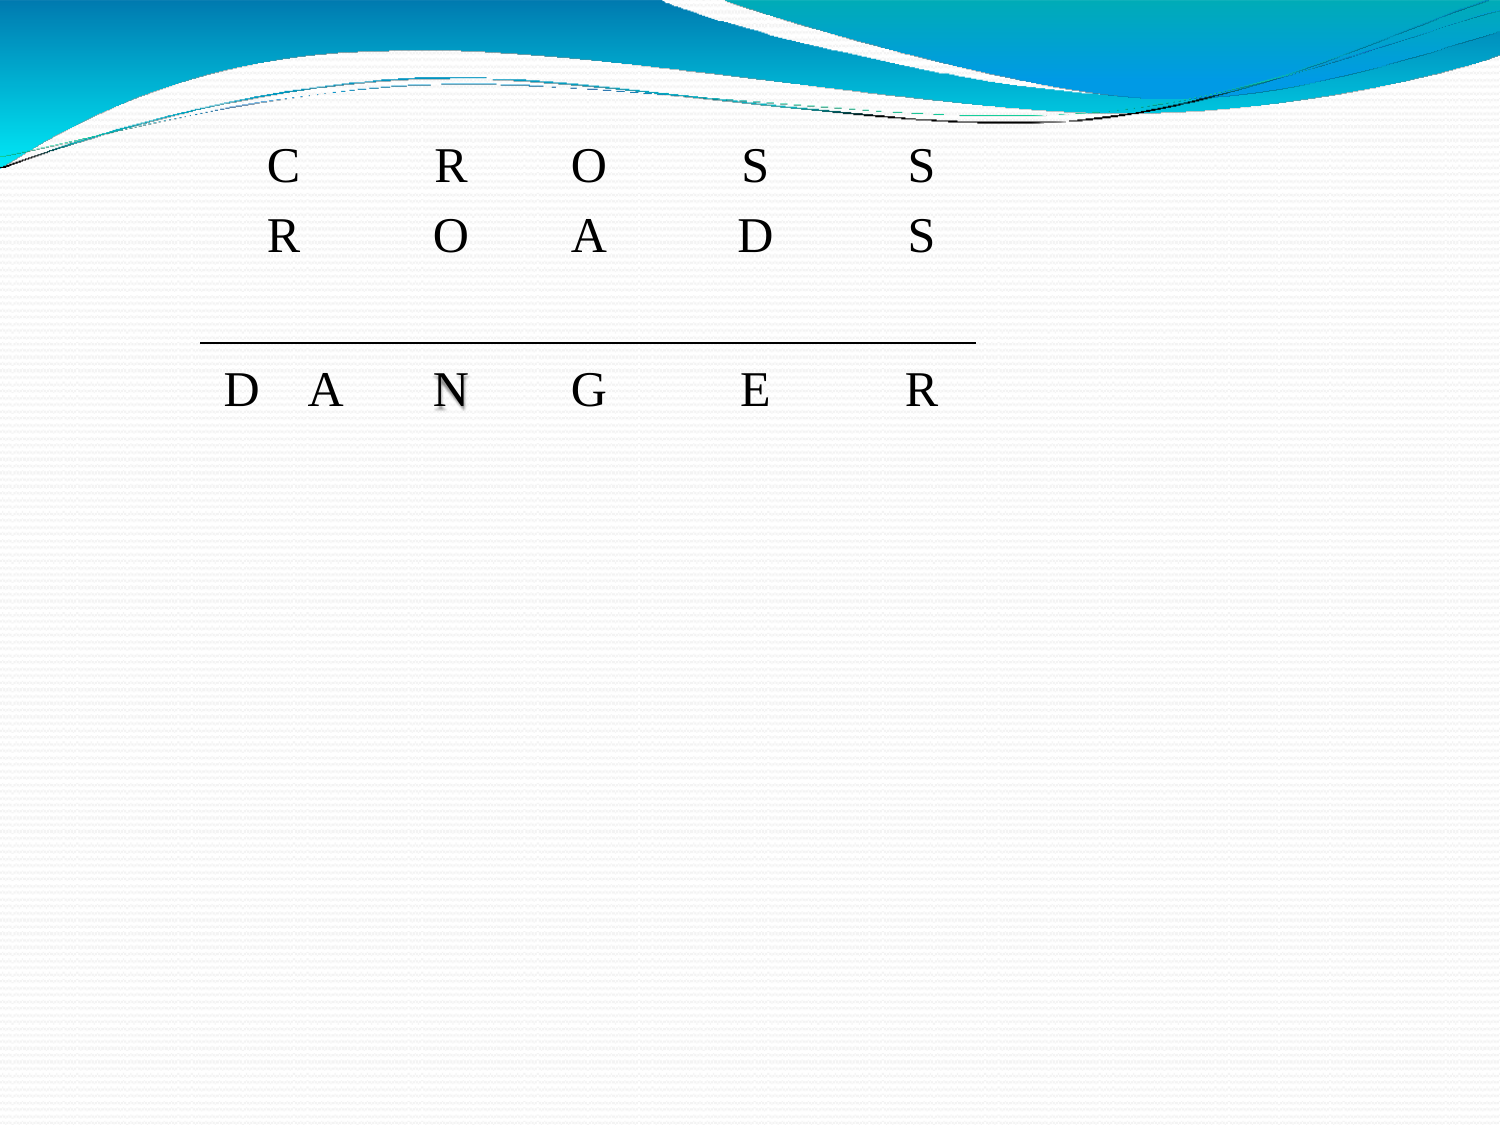

|  | C R | R O | O A | S D | S S |
| --- | --- | --- | --- | --- | --- |
| D | A | N | G | E | R |